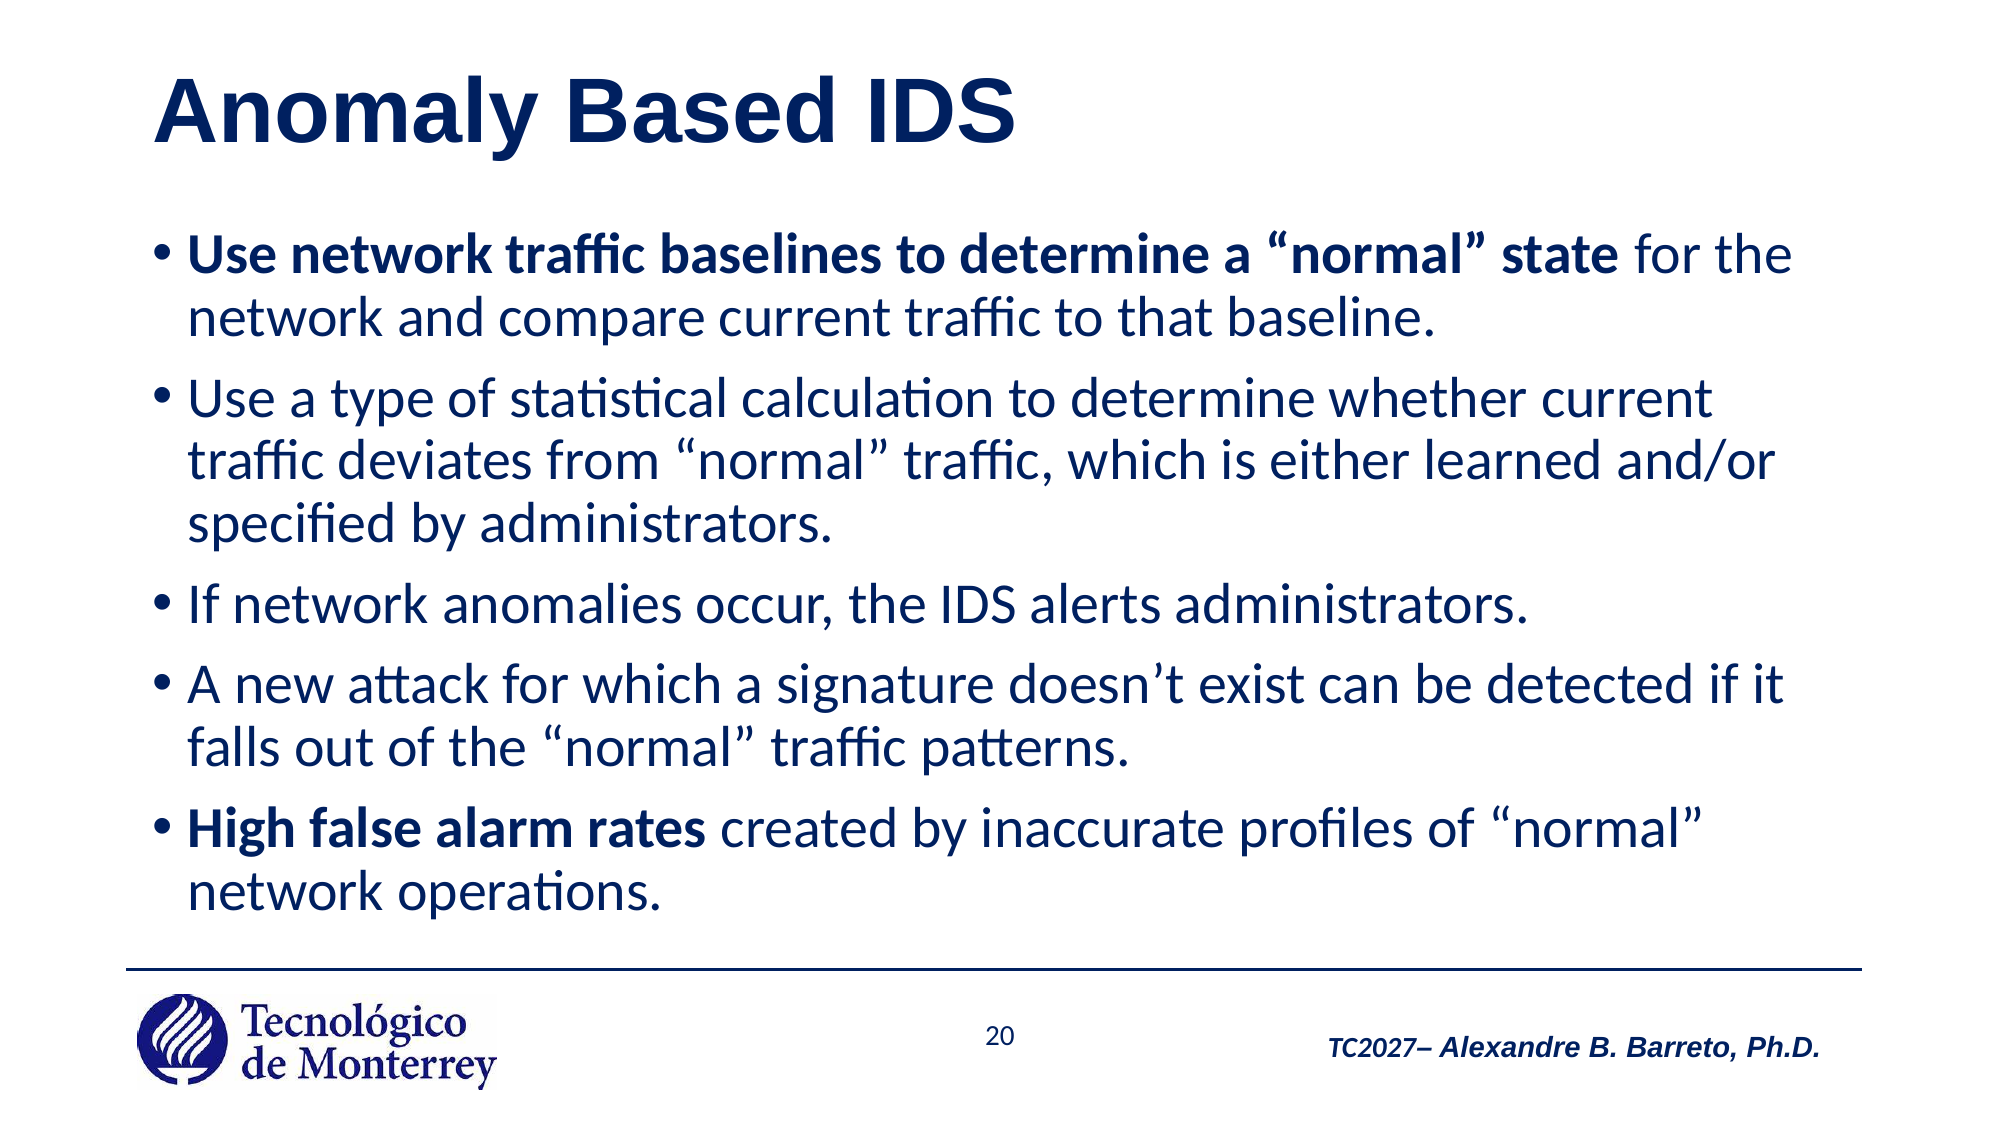

# Anomaly Based IDS
Use network traffic baselines to determine a “normal” state for the network and compare current traffic to that baseline.
Use a type of statistical calculation to determine whether current traffic deviates from “normal” traffic, which is either learned and/or specified by administrators.
If network anomalies occur, the IDS alerts administrators.
A new attack for which a signature doesn’t exist can be detected if it falls out of the “normal” traffic patterns.
High false alarm rates created by inaccurate profiles of “normal” network operations.